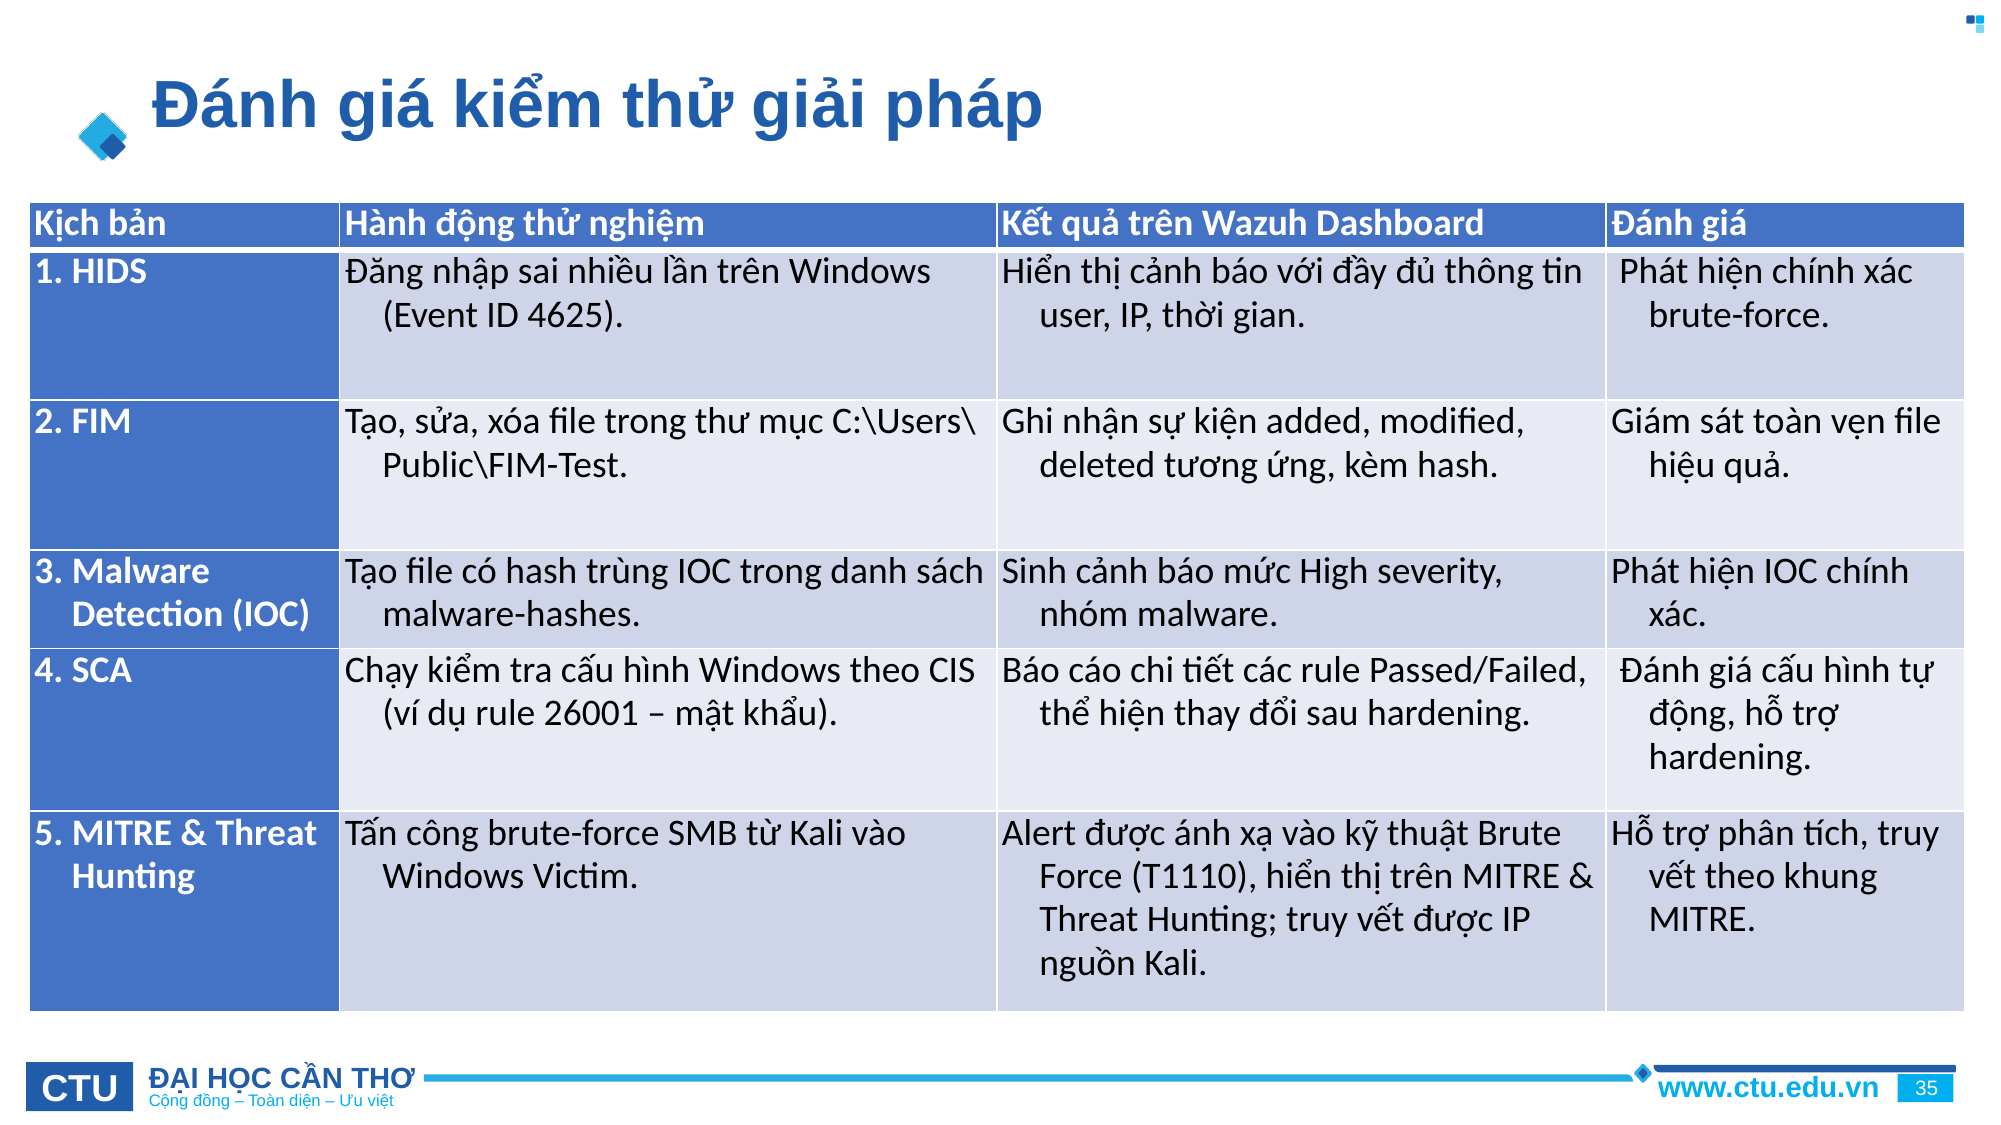

# Đánh giá kiểm thử giải pháp
| Kịch bản | Hành động thử nghiệm | Kết quả trên Wazuh Dashboard | Đánh giá |
| --- | --- | --- | --- |
| 1. HIDS | Đăng nhập sai nhiều lần trên Windows (Event ID 4625). | Hiển thị cảnh báo với đầy đủ thông tin user, IP, thời gian. | Phát hiện chính xác brute-force. |
| 2. FIM | Tạo, sửa, xóa file trong thư mục C:\Users\Public\FIM-Test. | Ghi nhận sự kiện added, modified, deleted tương ứng, kèm hash. | Giám sát toàn vẹn file hiệu quả. |
| 3. Malware Detection (IOC) | Tạo file có hash trùng IOC trong danh sách malware-hashes. | Sinh cảnh báo mức High severity, nhóm malware. | Phát hiện IOC chính xác. |
| 4. SCA | Chạy kiểm tra cấu hình Windows theo CIS (ví dụ rule 26001 – mật khẩu). | Báo cáo chi tiết các rule Passed/Failed, thể hiện thay đổi sau hardening. | Đánh giá cấu hình tự động, hỗ trợ hardening. |
| 5. MITRE & Threat Hunting | Tấn công brute-force SMB từ Kali vào Windows Victim. | Alert được ánh xạ vào kỹ thuật Brute Force (T1110), hiển thị trên MITRE & Threat Hunting; truy vết được IP nguồn Kali. | Hỗ trợ phân tích, truy vết theo khung MITRE. |